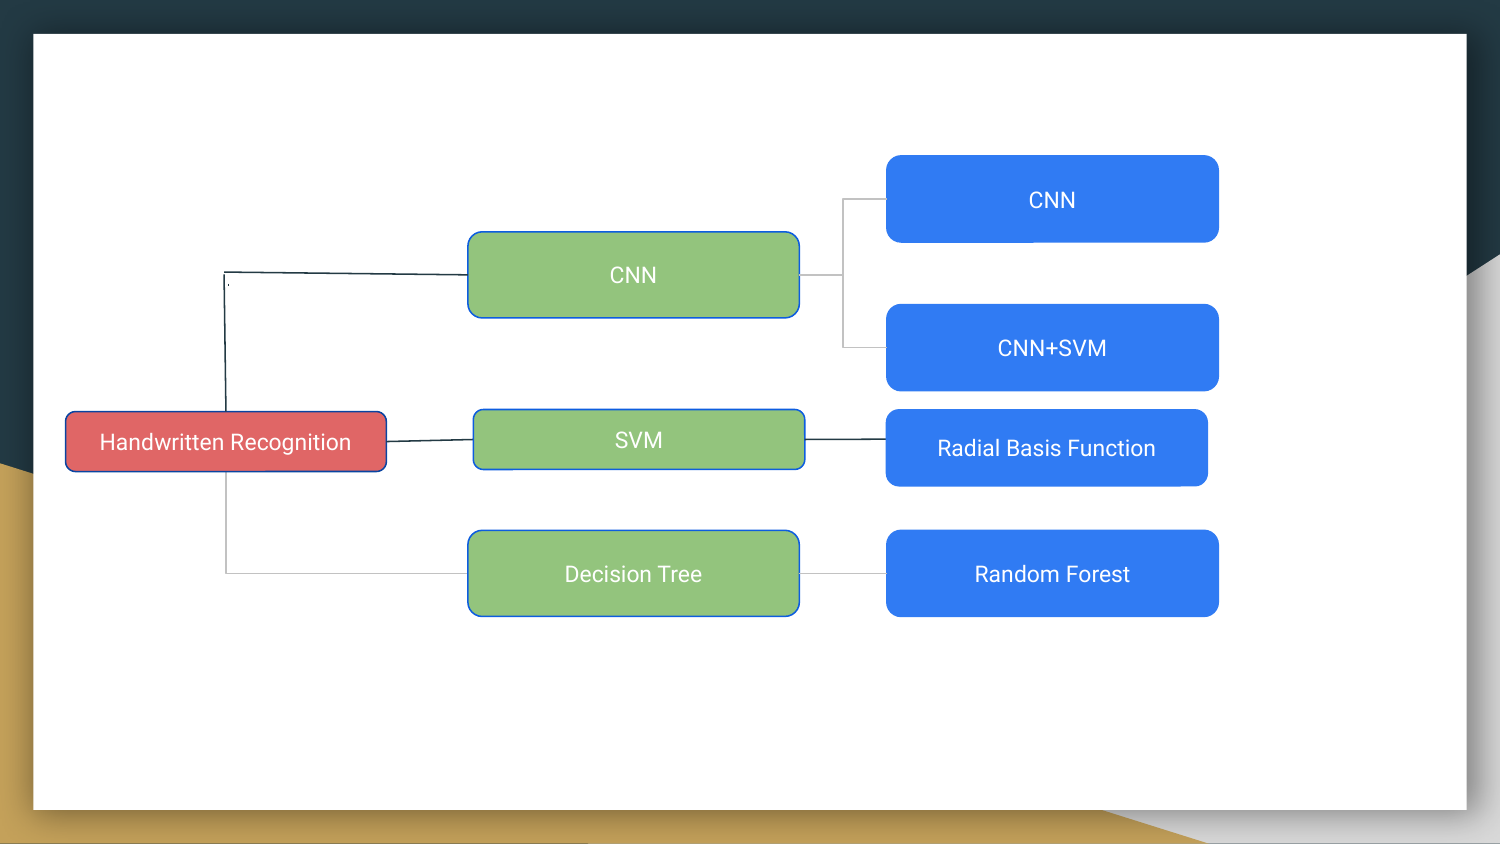

CNN
CNN
CNN+SVM
SVM
Radial Basis Function
Handwritten Recognition
Random Forest
Decision Tree